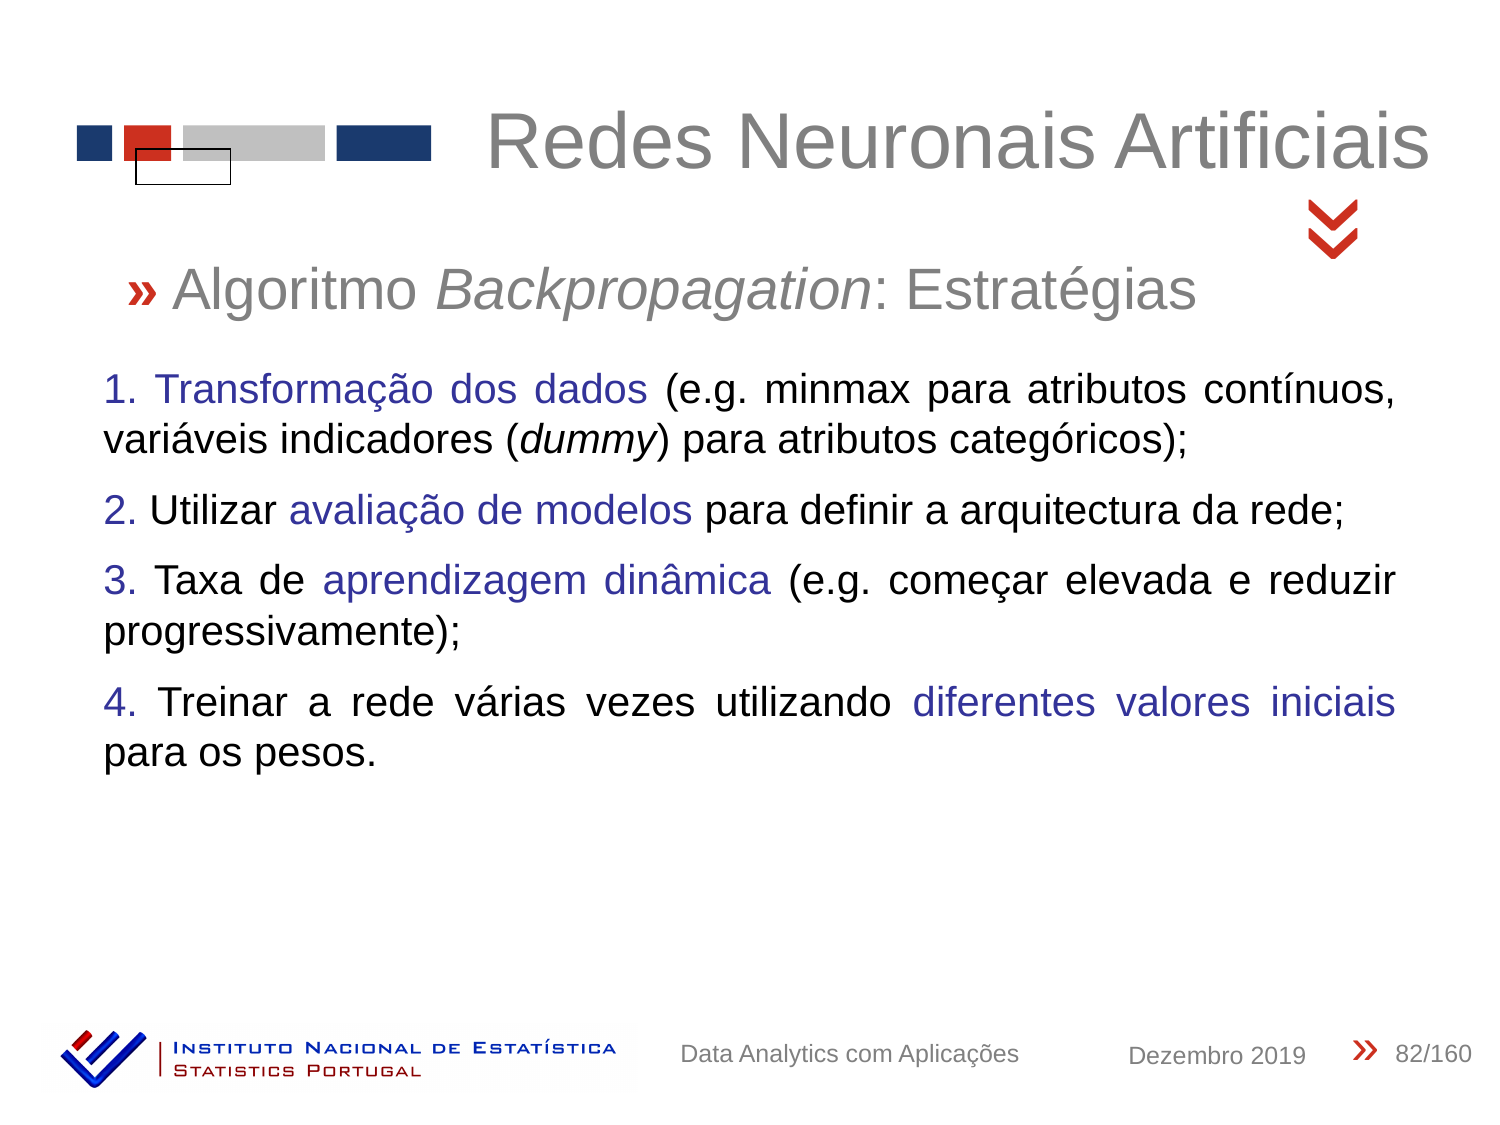

Redes Neuronais Artificiais
«
» Algoritmo Backpropagation: Estratégias
1. Transformação dos dados (e.g. minmax para atributos contínuos, variáveis indicadores (dummy) para atributos categóricos);
2. Utilizar avaliação de modelos para definir a arquitectura da rede;
3. Taxa de aprendizagem dinâmica (e.g. começar elevada e reduzir progressivamente);
4. Treinar a rede várias vezes utilizando diferentes valores iniciais para os pesos.
82